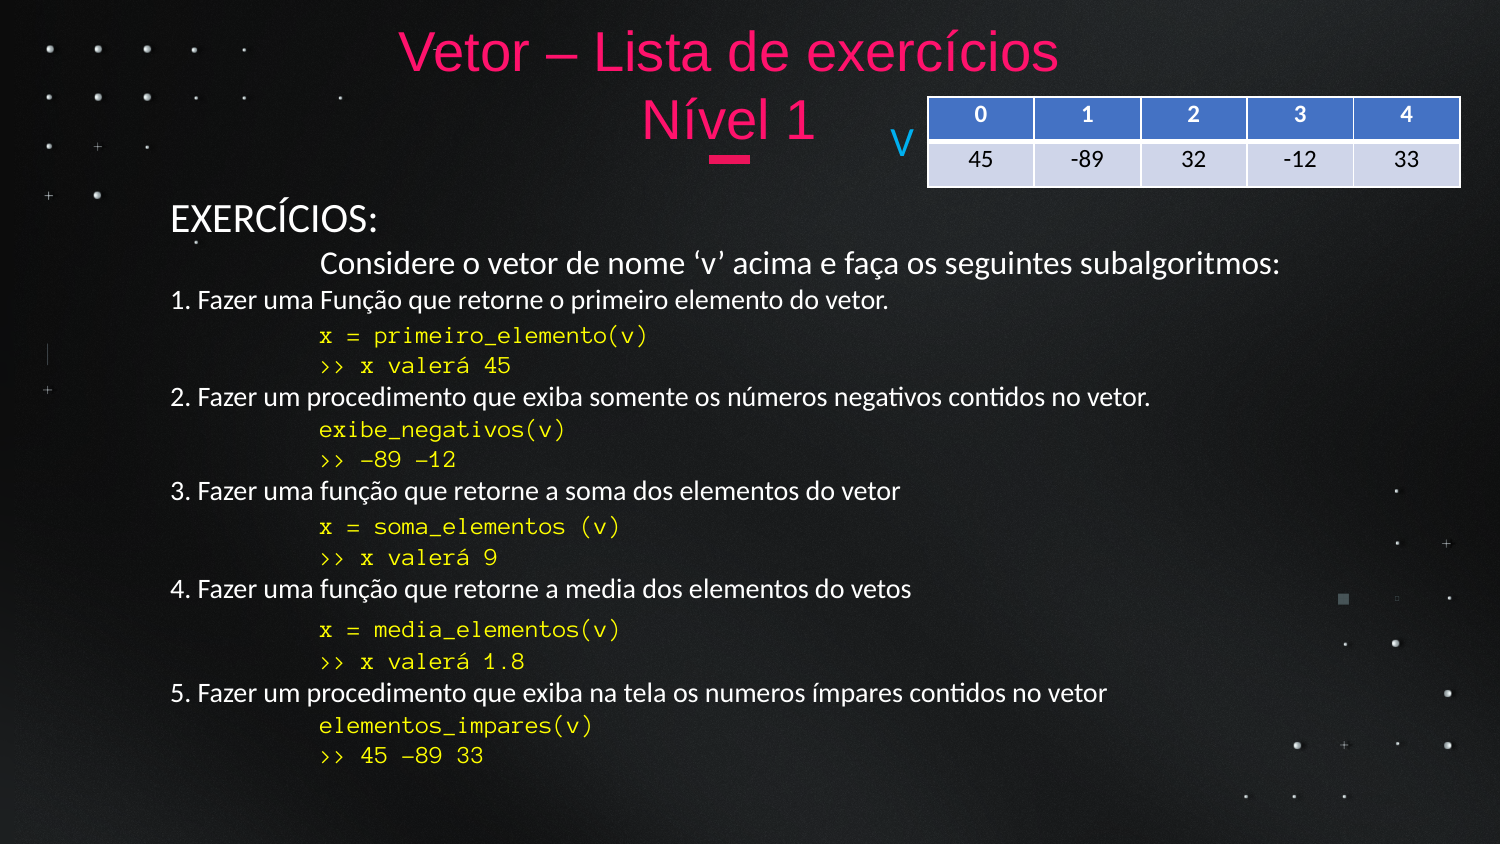

Vetor – Lista de exercícios
Nível 1
| 0 | 1 | 2 | 3 | 4 |
| --- | --- | --- | --- | --- |
| 45 | -89 | 32 | -12 | 33 |
V
EXERCÍCIOS:
	Considere o vetor de nome ‘v’ acima e faça os seguintes subalgoritmos:
1. Fazer uma Função que retorne o primeiro elemento do vetor.
	x = primeiro_elemento(v)
	>> x valerá 45
2. Fazer um procedimento que exiba somente os números negativos contidos no vetor.
	exibe_negativos(v)
	>> -89 -12
3. Fazer uma função que retorne a soma dos elementos do vetor
	x = soma_elementos (v)
	>> x valerá 9
4. Fazer uma função que retorne a media dos elementos do vetos
	x = media_elementos(v)
	>> x valerá 1.8
5. Fazer um procedimento que exiba na tela os numeros ímpares contidos no vetor
	elementos_impares(v)
	>> 45 -89 33